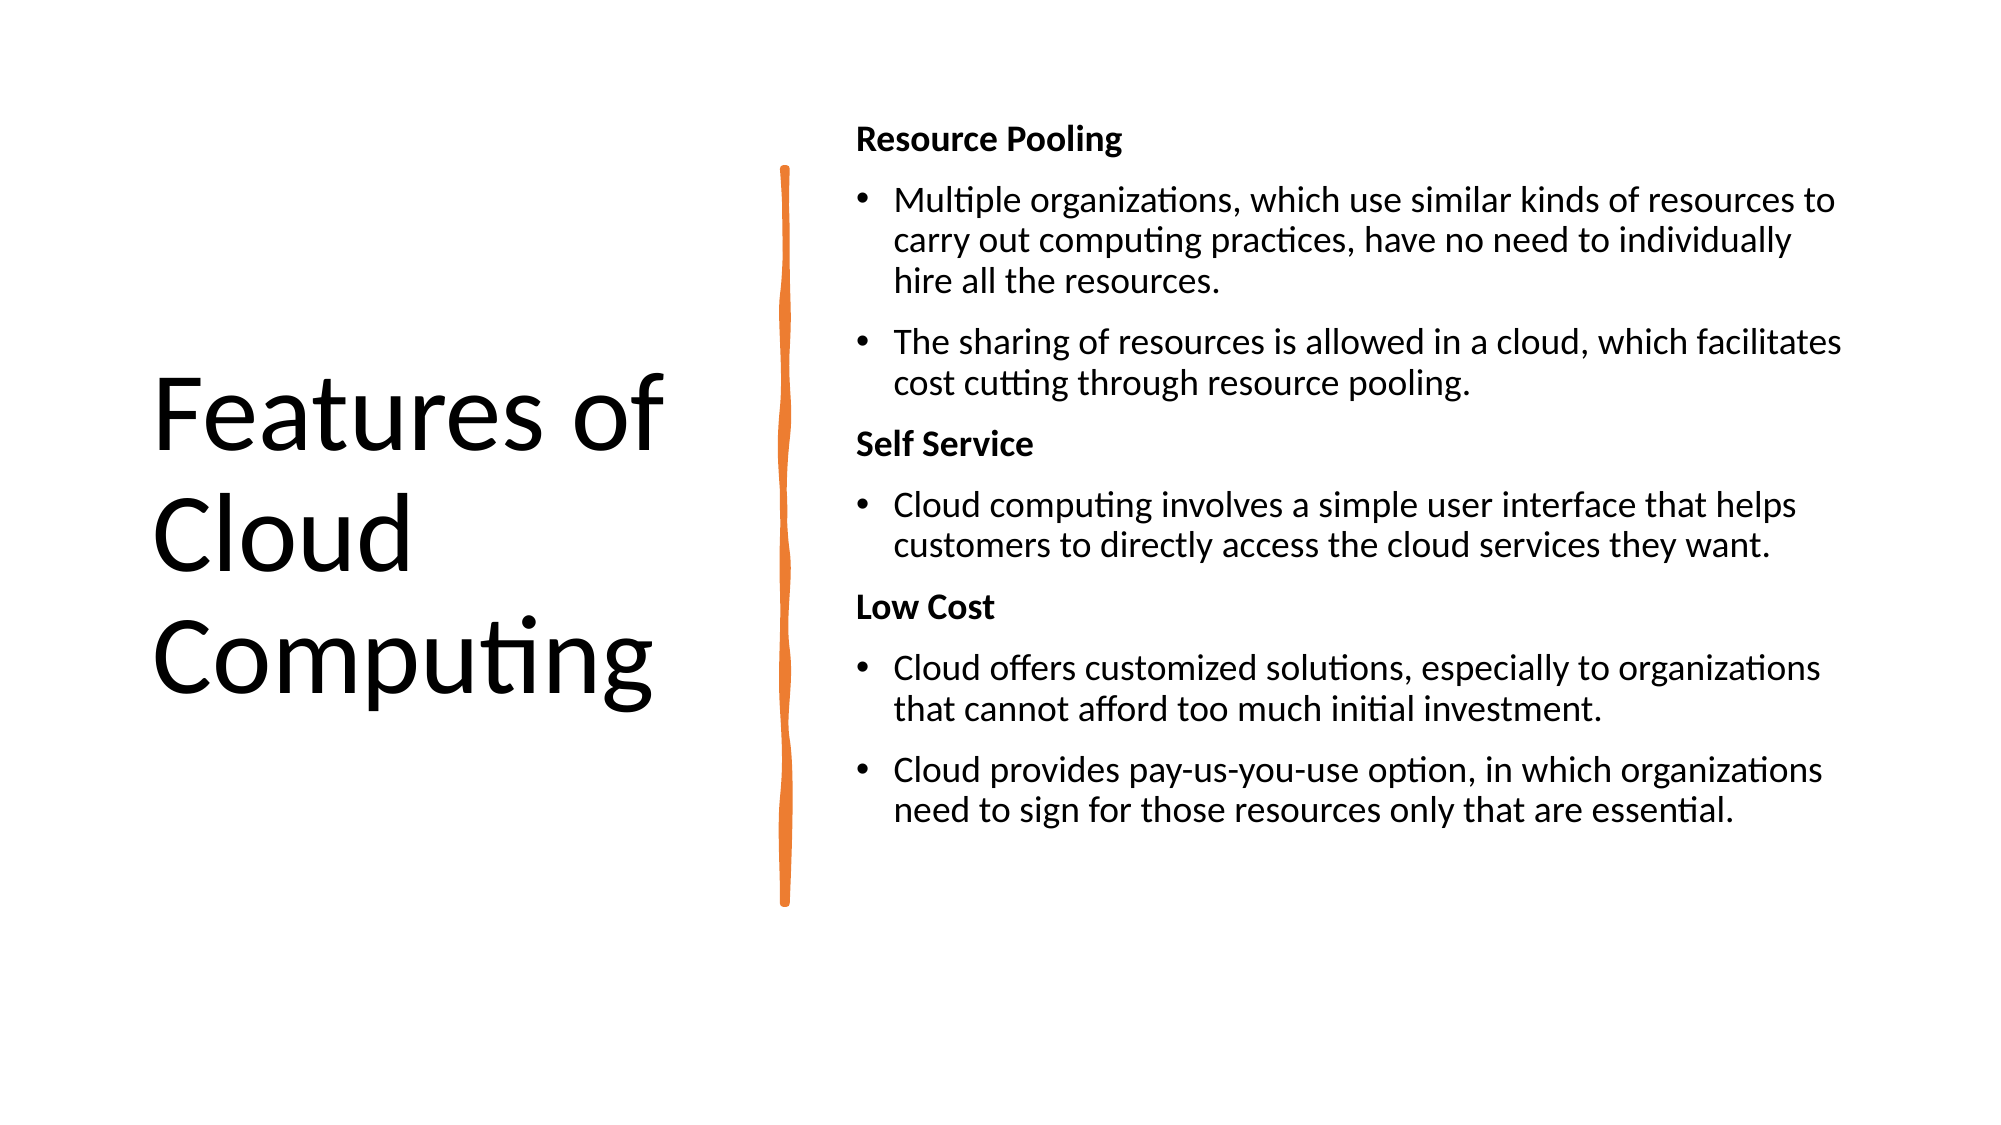

# Features of Cloud Computing
Resource Pooling
Multiple organizations, which use similar kinds of resources to carry out computing practices, have no need to individually hire all the resources.
The sharing of resources is allowed in a cloud, which facilitates cost cutting through resource pooling.
Self Service
Cloud computing involves a simple user interface that helps customers to directly access the cloud services they want.
Low Cost
Cloud offers customized solutions, especially to organizations that cannot afford too much initial investment.
Cloud provides pay-us-you-use option, in which organizations need to sign for those resources only that are essential.